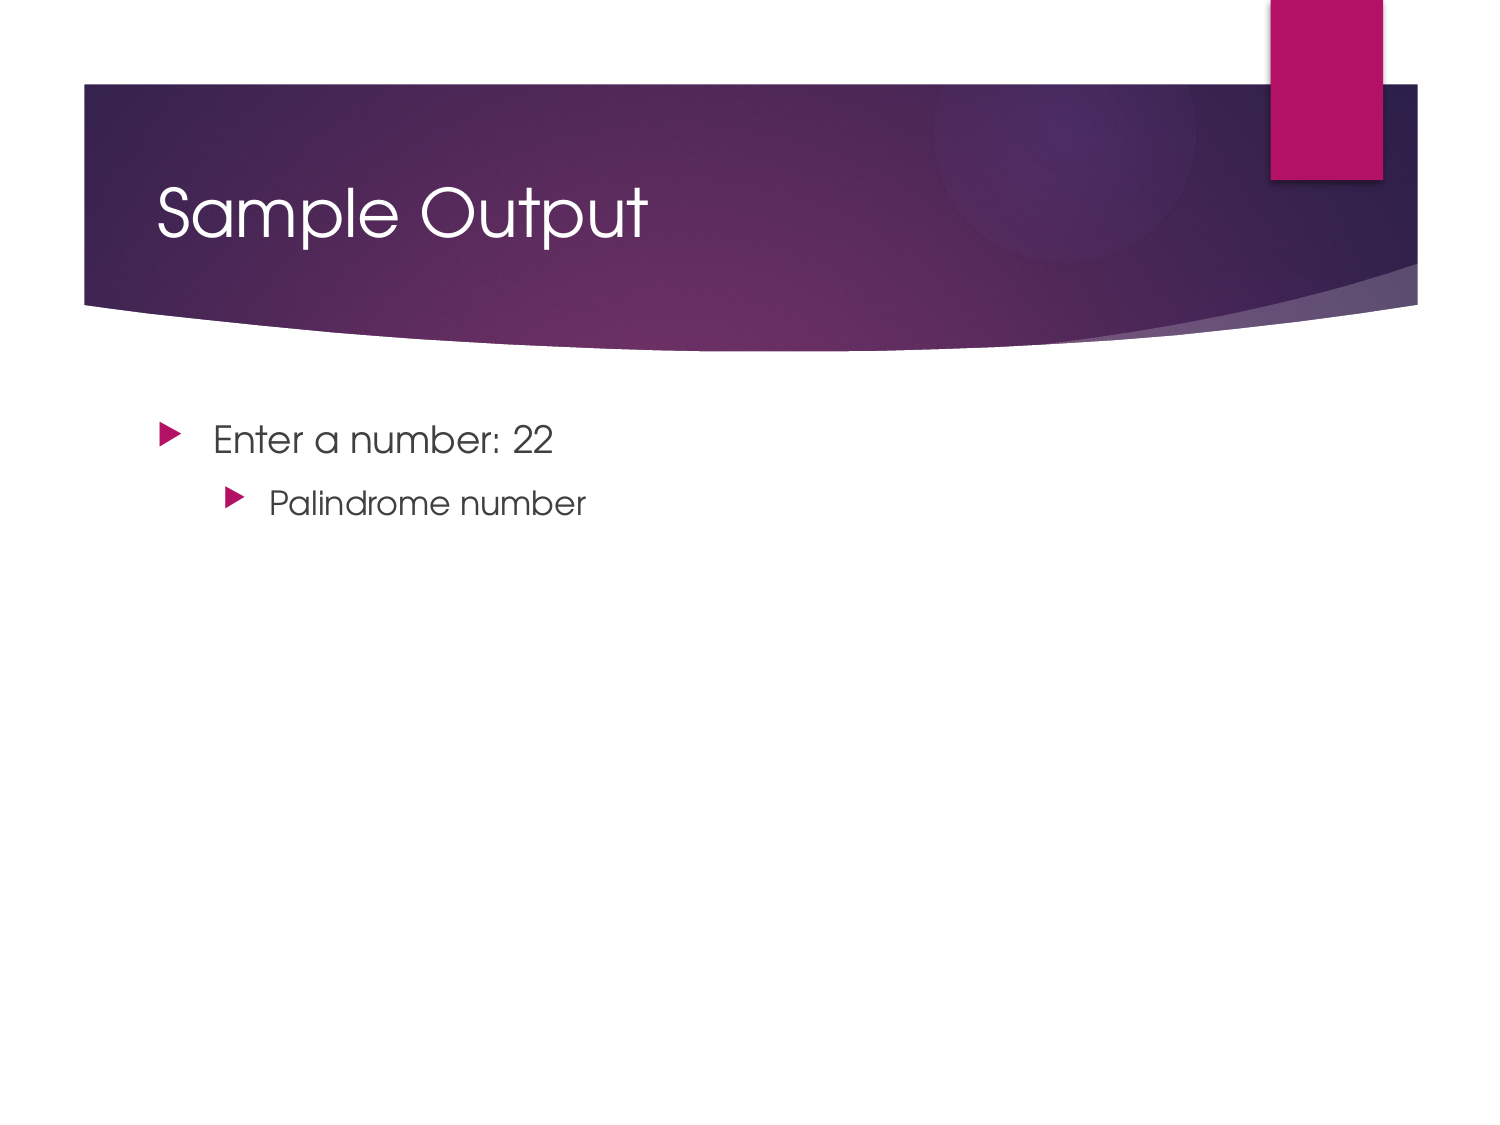

# Sample Output
Enter a number: 22
Palindrome number